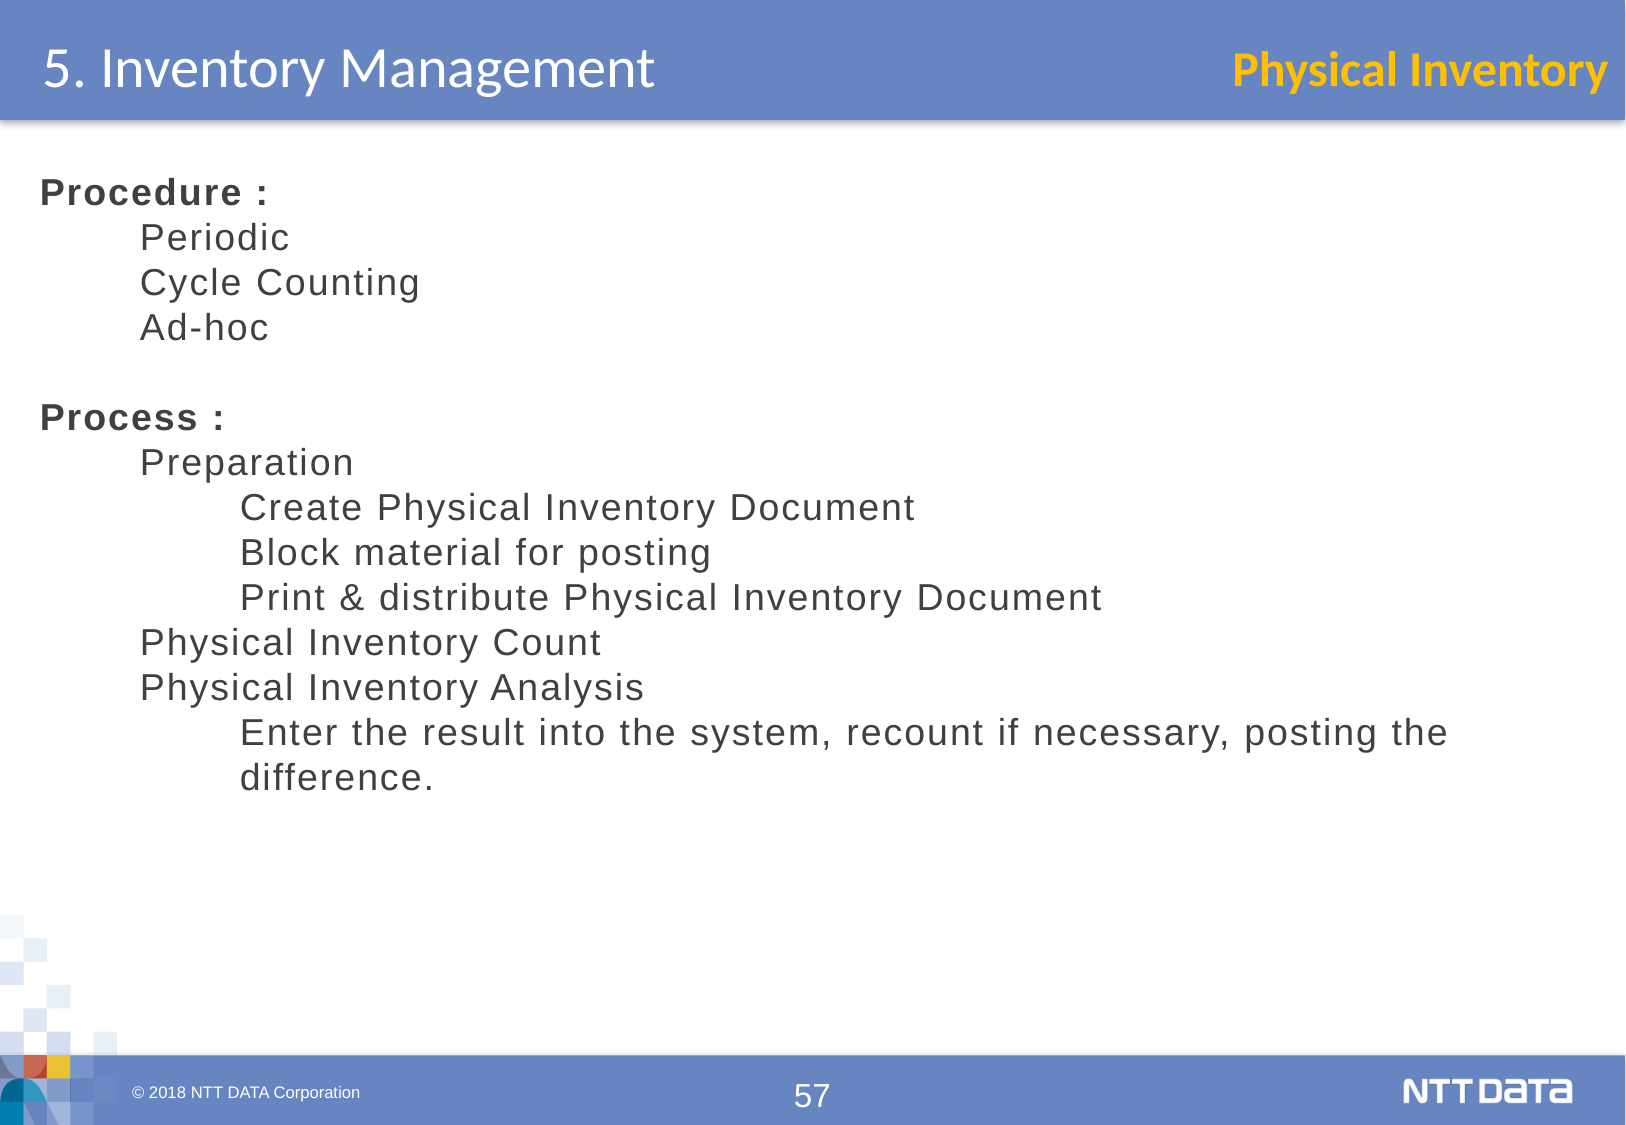

5. Inventory Management
Physical Inventory
Procedure :
Periodic
Cycle Counting
Ad-hoc

Process :
Preparation
Create Physical Inventory Document
Block material for posting
Print & distribute Physical Inventory Document
Physical Inventory Count
Physical Inventory Analysis
Enter the result into the system, recount if necessary, posting the difference.